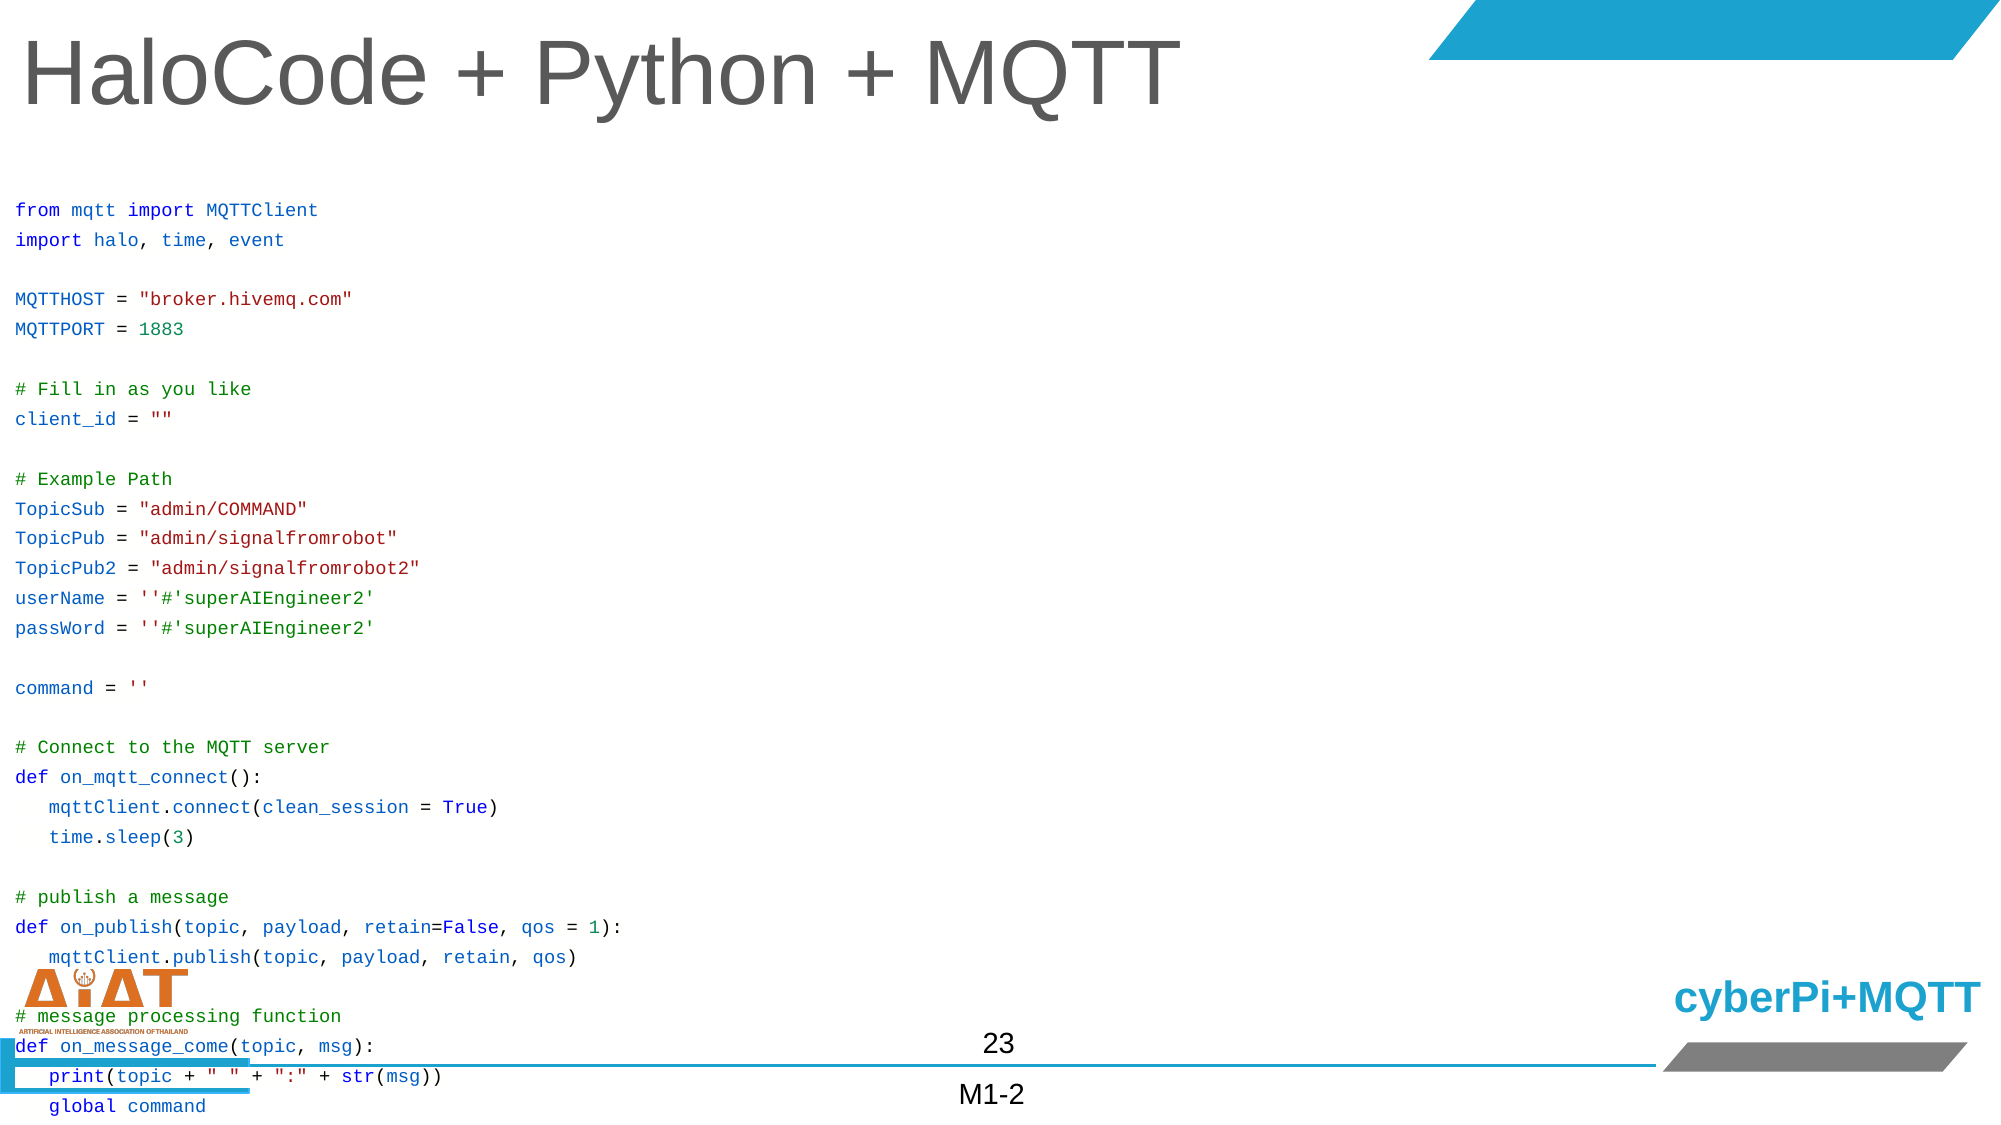

HaloCode + Python + MQTT
from mqtt import MQTTClient
import halo, time, event

MQTTHOST = "broker.hivemq.com"
MQTTPORT = 1883

# Fill in as you like
client_id = ""

# Example Path
TopicSub = "admin/COMMAND"
TopicPub = "admin/signalfromrobot"
TopicPub2 = "admin/signalfromrobot2"
userName = ''#'superAIEngineer2'
passWord = ''#'superAIEngineer2'

command = ''

# Connect to the MQTT server
def on_mqtt_connect():
   mqttClient.connect(clean_session = True)
   time.sleep(3)

# publish a message
def on_publish(topic, payload, retain=False, qos = 1):
   mqttClient.publish(topic, payload, retain, qos)

# message processing function
def on_message_come(topic, msg):
   print(topic + " " + ":" + str(msg))
   global command
   if ( str(topic).find( TopicSub ) > 0 ):
       command = str(msg)[1:]
       print('Received', command)

# subscribe message
def on_subscribe():
   mqttClient.set_callback(on_message_come)
   mqttClient.subscribe(TopicSub, qos = 1)

mqttClient = MQTTClient(client_id, MQTTHOST, port=MQTTPORT, user=userName, password=passWord, keepalive=500, ssl=False)

@event.start
def on_start():
   count = 0
   isConnectedMQTT = 0

   while True:
       if halo.wifi.is_connected():
           halo.led.show_all(0, 20, 0)
           if ( isConnectedMQTT == 0 ):
               on_mqtt_connect()
               isConnectedMQTT = 1
               on_subscribe()
               time.sleep(2)
           else:
               count = count + 1
               on_publish(TopicPub, 'count ' + str(count), retain = False, qos = 1)
               time.sleep(5)
       else:
           halo.led.show_all(20, 0, 0)
           halo.wifi.start(ssid = 'SEENandPAT', password = 'seenandpat', mode = halo.wifi.WLAN_MODE_STA)

           time.sleep(2)

@event.touchpad0_active
def on_0_active():
   on_publish(TopicPub2, 'Touch0 ' + str(halo.touchpad0.get_value()), retain = False, qos = 1)

@event.greater_than(10, 'timer')
def on_greater_than():
   global command
   if ( command.find( 'F' ) > 0 ):
       print('Forward')
       halo.led.show_ring('green black black black black black black black black black green green')
       time.sleep(1)
       halo.led.off_all()

   if ( command.find( 'B' ) > 0 ):
       print('Backward')
       halo.led.show_ring('black black black black green green green black black black black black')
       time.sleep(1)
       halo.led.off_all()

   command = ''
   halo.reset_timer()